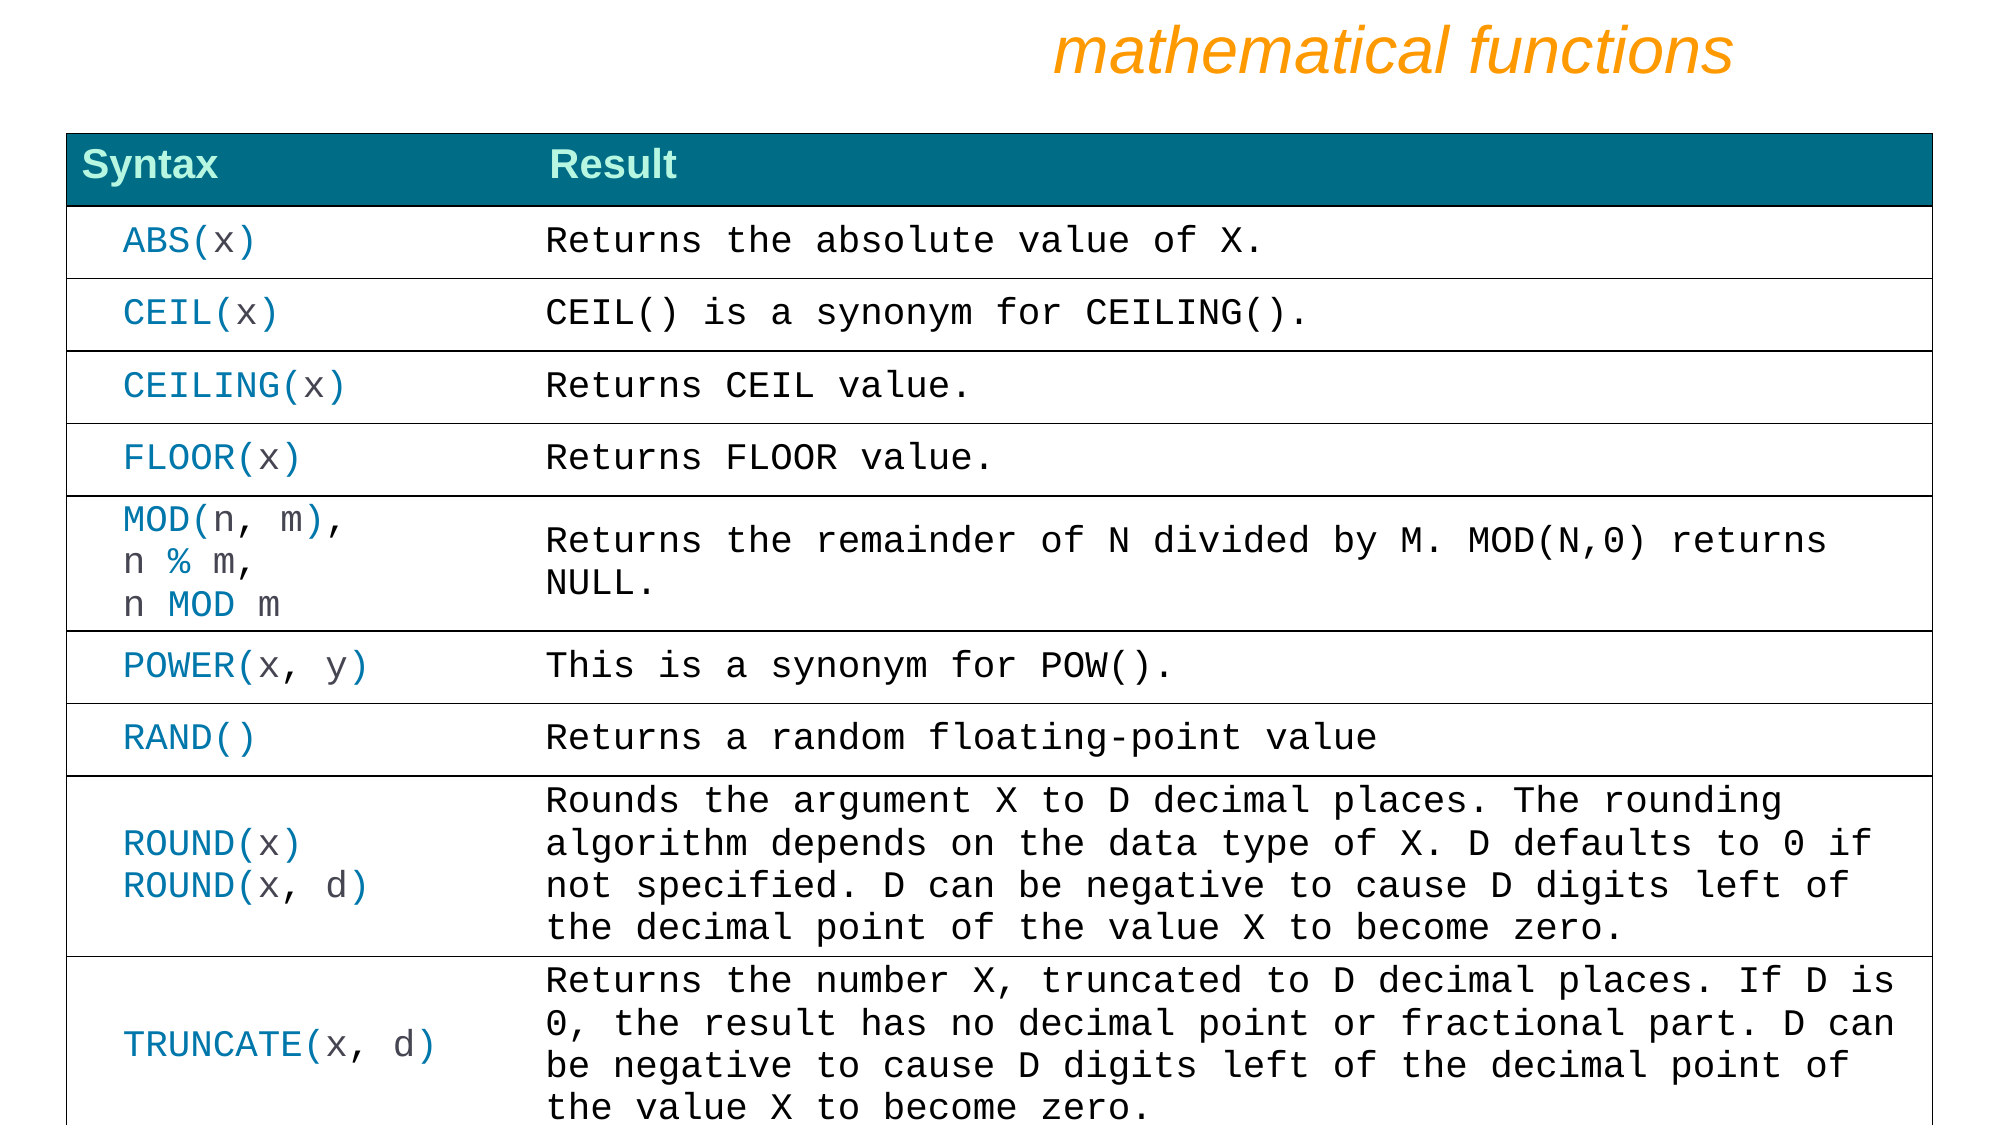

mathematical functions
| Syntax | Result |
| --- | --- |
| ABS(x) | Returns the absolute value of X. |
| CEIL(x) | CEIL() is a synonym for CEILING(). |
| CEILING(x) | Returns CEIL value. |
| FLOOR(x) | Returns FLOOR value. |
| MOD(n, m), n % m, n MOD m | Returns the remainder of N divided by M. MOD(N,0) returns NULL. |
| POWER(x, y) | This is a synonym for POW(). |
| RAND() | Returns a random floating-point value |
| ROUND(x) ROUND(x, d) | Rounds the argument X to D decimal places. The rounding algorithm depends on the data type of X. D defaults to 0 if not specified. D can be negative to cause D digits left of the decimal point of the value X to become zero. |
| TRUNCATE(x, d) | Returns the number X, truncated to D decimal places. If D is 0, the result has no decimal point or fractional part. D can be negative to cause D digits left of the decimal point of the value X to become zero. |